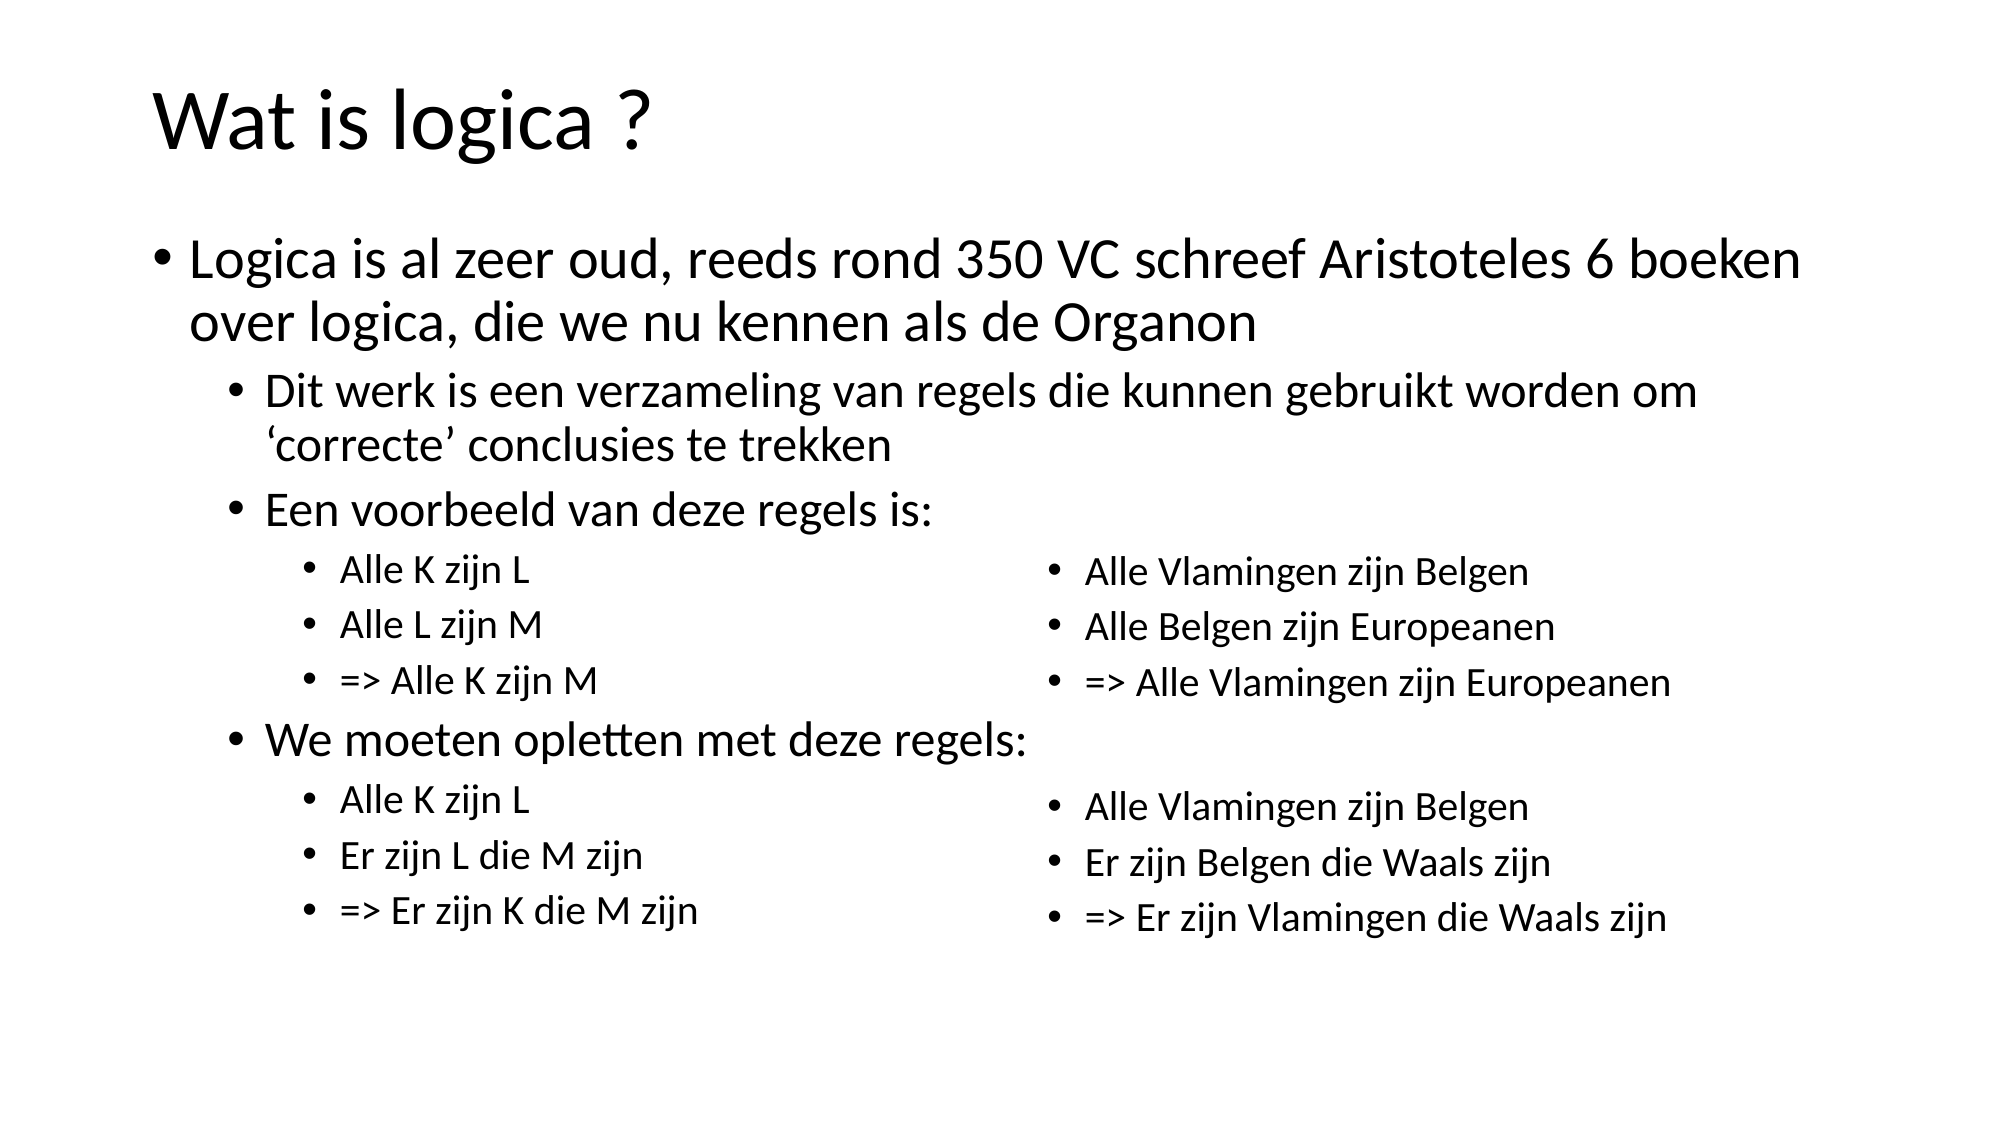

# Wat is logica ?
Logica is al zeer oud, reeds rond 350 VC schreef Aristoteles 6 boeken over logica, die we nu kennen als de Organon
Dit werk is een verzameling van regels die kunnen gebruikt worden om ‘correcte’ conclusies te trekken
Een voorbeeld van deze regels is:
Alle K zijn L
Alle L zijn M
=> Alle K zijn M
We moeten opletten met deze regels:
Alle K zijn L
Er zijn L die M zijn
=> Er zijn K die M zijn

Alle Vlamingen zijn Belgen
Alle Belgen zijn Europeanen
=> Alle Vlamingen zijn Europeanen
Alle Vlamingen zijn Belgen
Er zijn Belgen die Waals zijn
=> Er zijn Vlamingen die Waals zijn